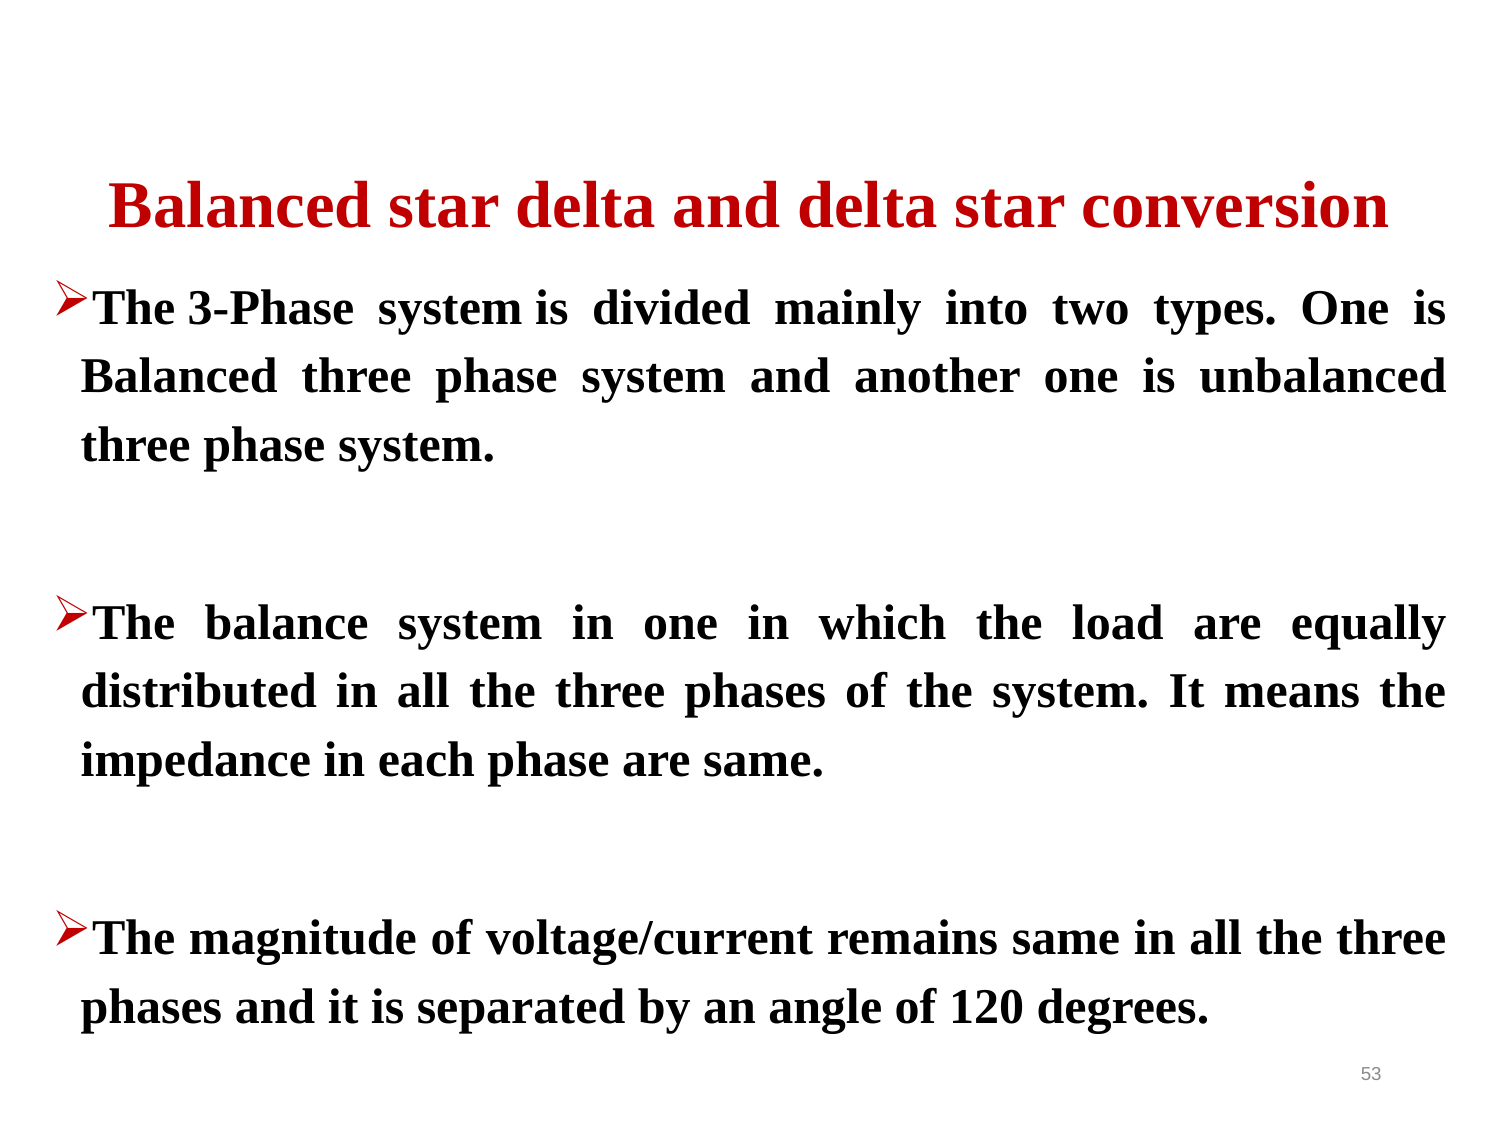

Balanced star delta and delta star conversion
The 3-Phase system is divided mainly into two types. One is Balanced three phase system and another one is unbalanced three phase system.

The balance system in one in which the load are equally distributed in all the three phases of the system. It means the impedance in each phase are same.

The magnitude of voltage/current remains same in all the three phases and it is separated by an angle of 120 degrees.

In unbalance system the magnitude of voltage in all the three phases becomes different.

53